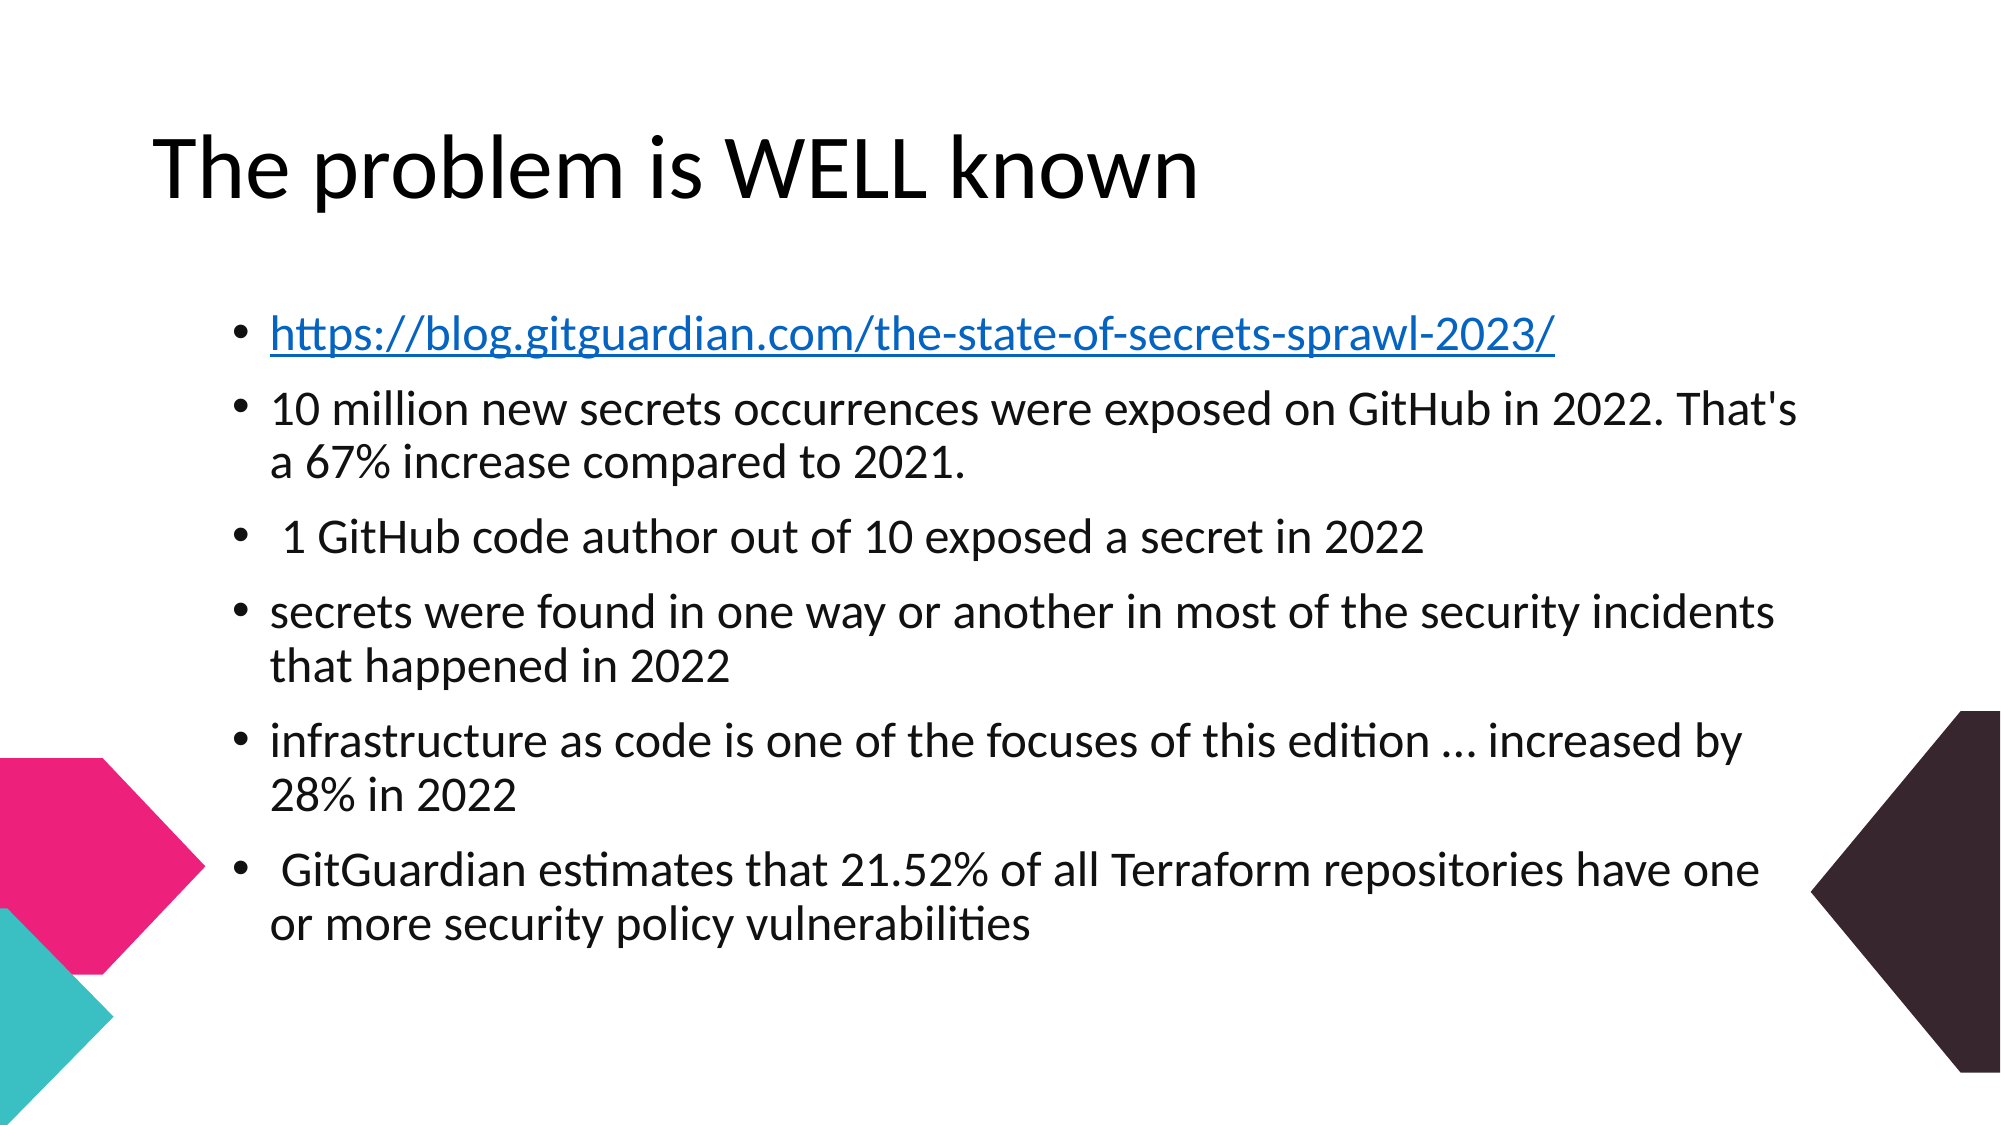

# The problem is WELL known
https://blog.gitguardian.com/the-state-of-secrets-sprawl-2023/
10 million new secrets occurrences were exposed on GitHub in 2022. That's a 67% increase compared to 2021.
 1 GitHub code author out of 10 exposed a secret in 2022
secrets were found in one way or another in most of the security incidents that happened in 2022
infrastructure as code is one of the focuses of this edition … increased by 28% in 2022
 GitGuardian estimates that 21.52% of all Terraform repositories have one or more security policy vulnerabilities